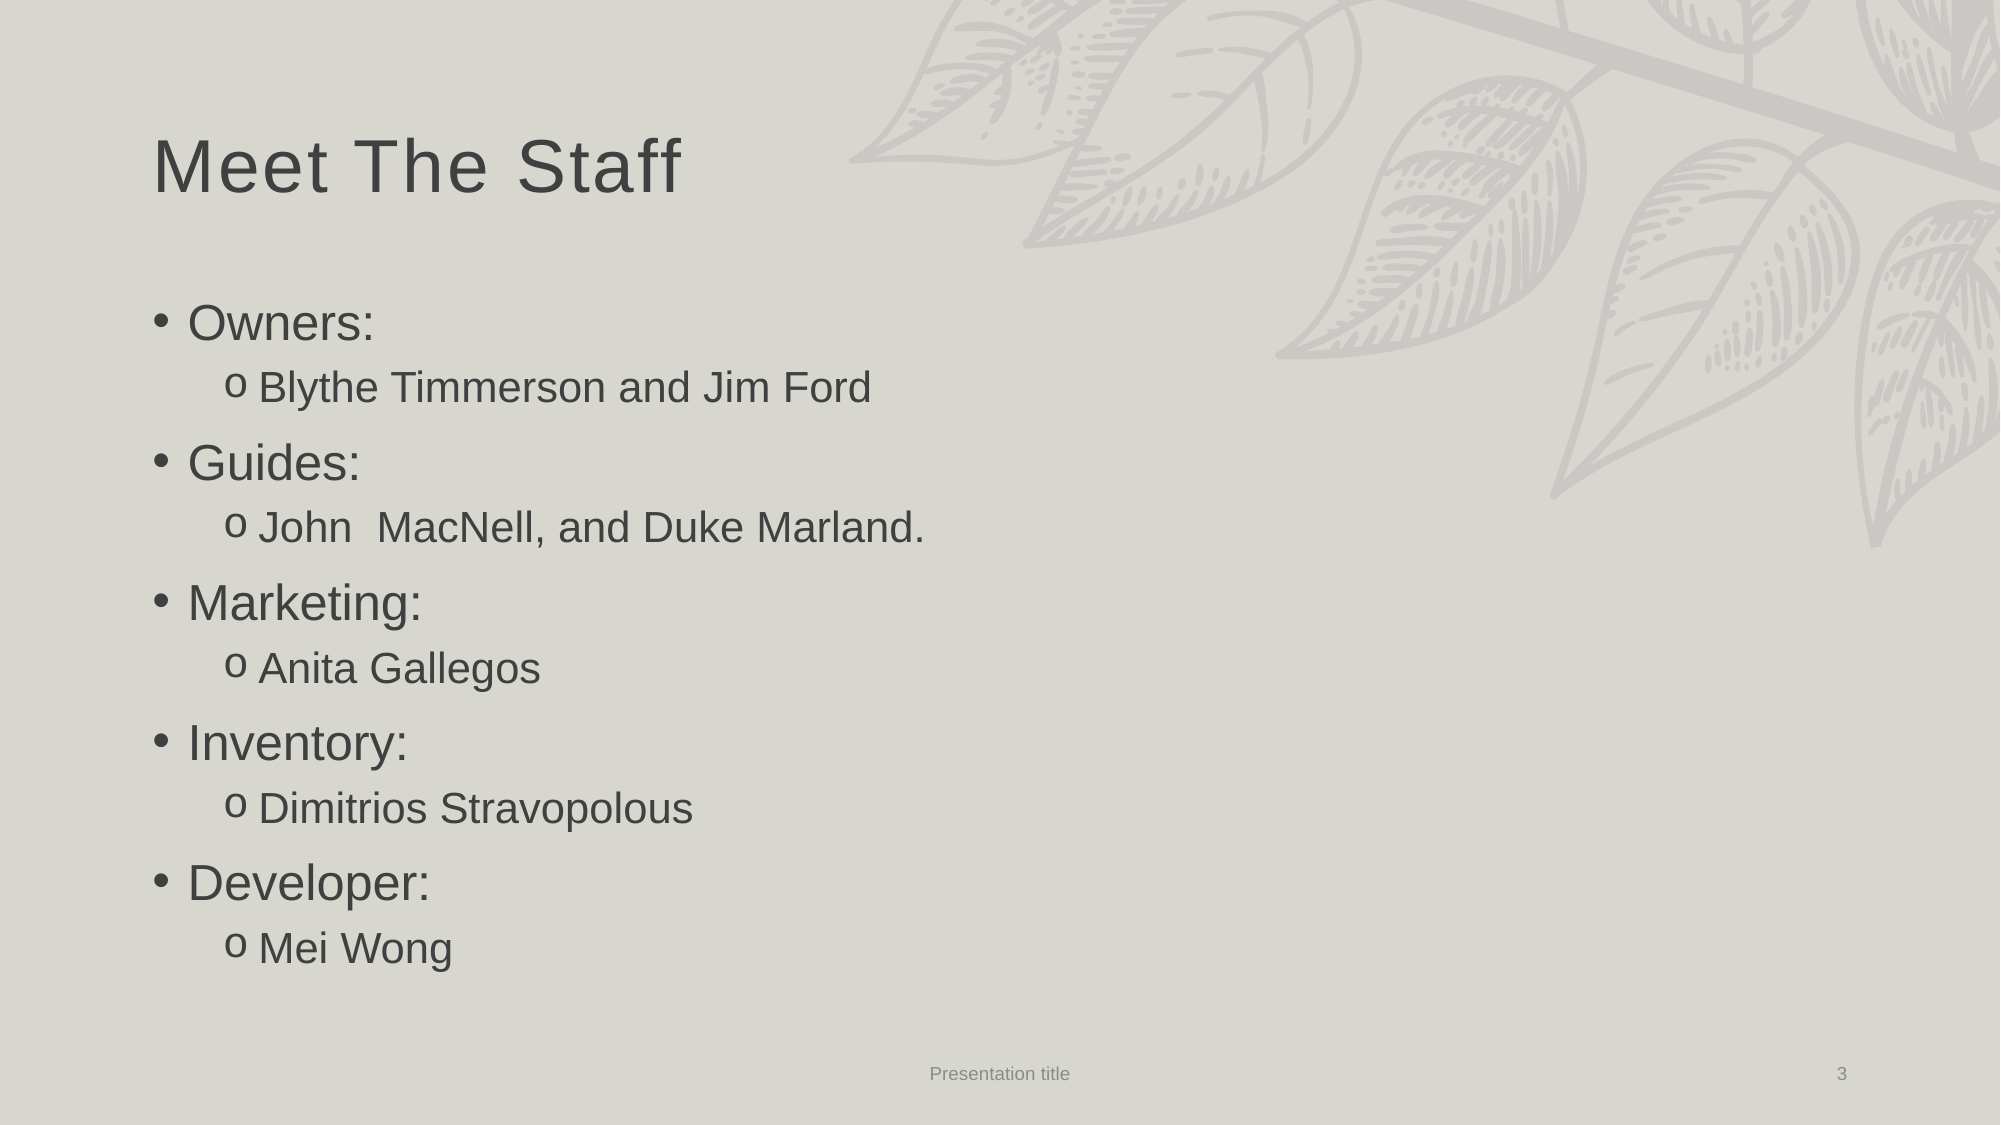

# Meet The Staff
Owners:
Blythe Timmerson and Jim Ford
Guides:
John  MacNell, and Duke Marland.
Marketing:
Anita Gallegos
Inventory:
Dimitrios Stravopolous
Developer:
Mei Wong
Presentation title
3